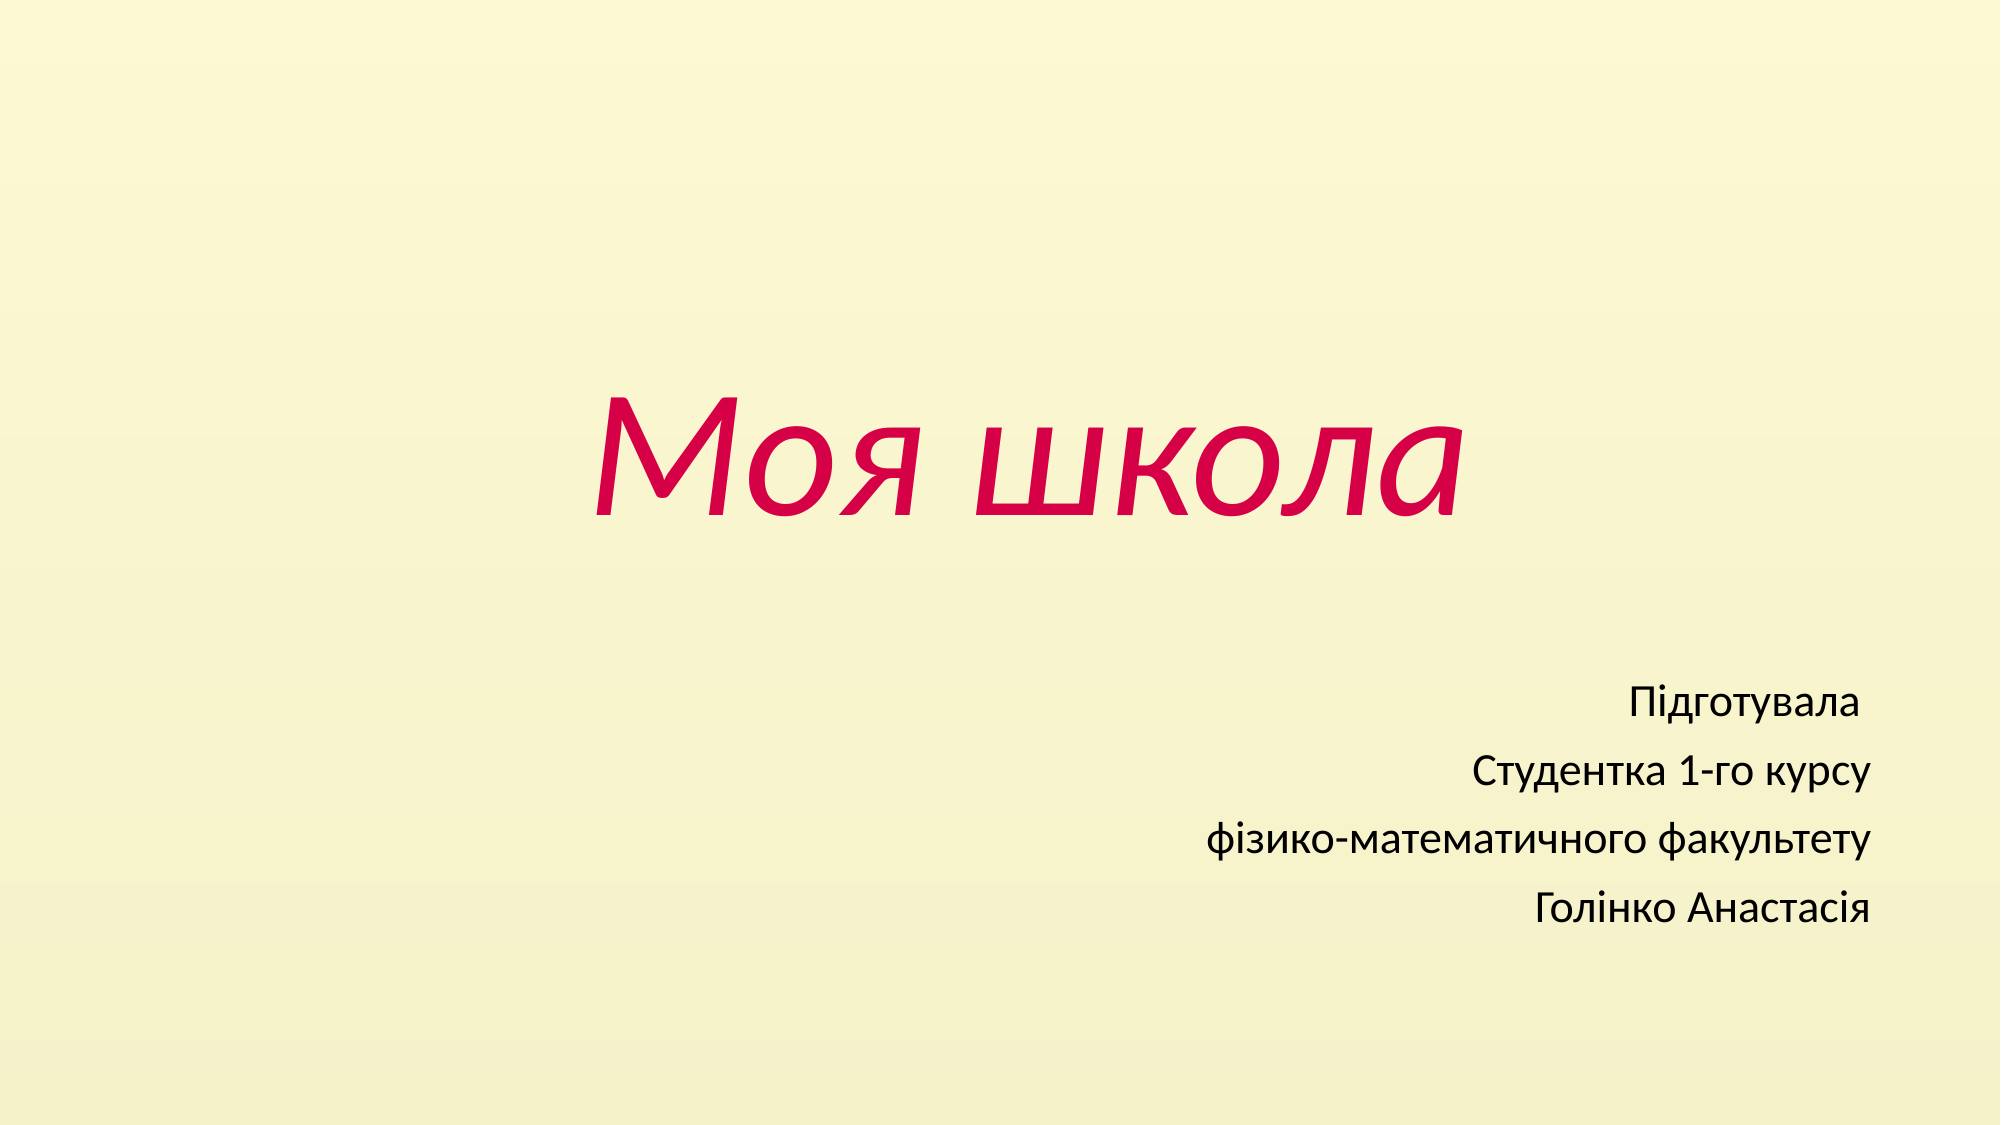

# Моя школа
Підготувала
Студентка 1-го курсу
фізико-математичного факультету
Голінко Анастасія